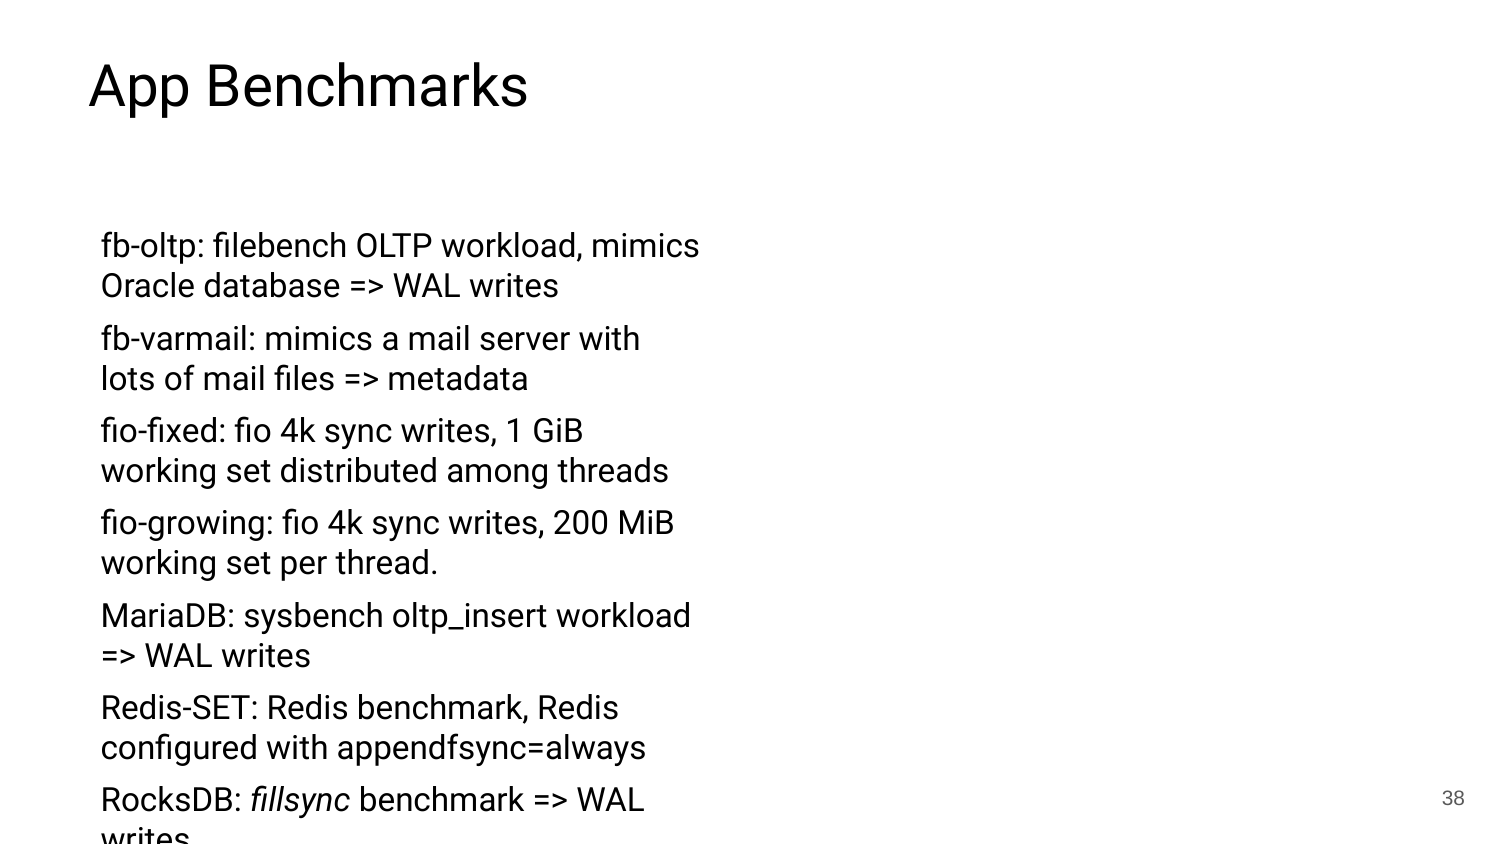

App Benchmarks
fb-oltp: filebench OLTP workload, mimics Oracle database => WAL writes
fb-varmail: mimics a mail server with lots of mail files => metadata
fio-fixed: fio 4k sync writes, 1 GiB working set distributed among threads
fio-growing: fio 4k sync writes, 200 MiB working set per thread.
MariaDB: sysbench oltp_insert workload => WAL writes
Redis-SET: Redis benchmark, Redis configured with appendfsync=always
RocksDB: fillsync benchmark => WAL writes

38